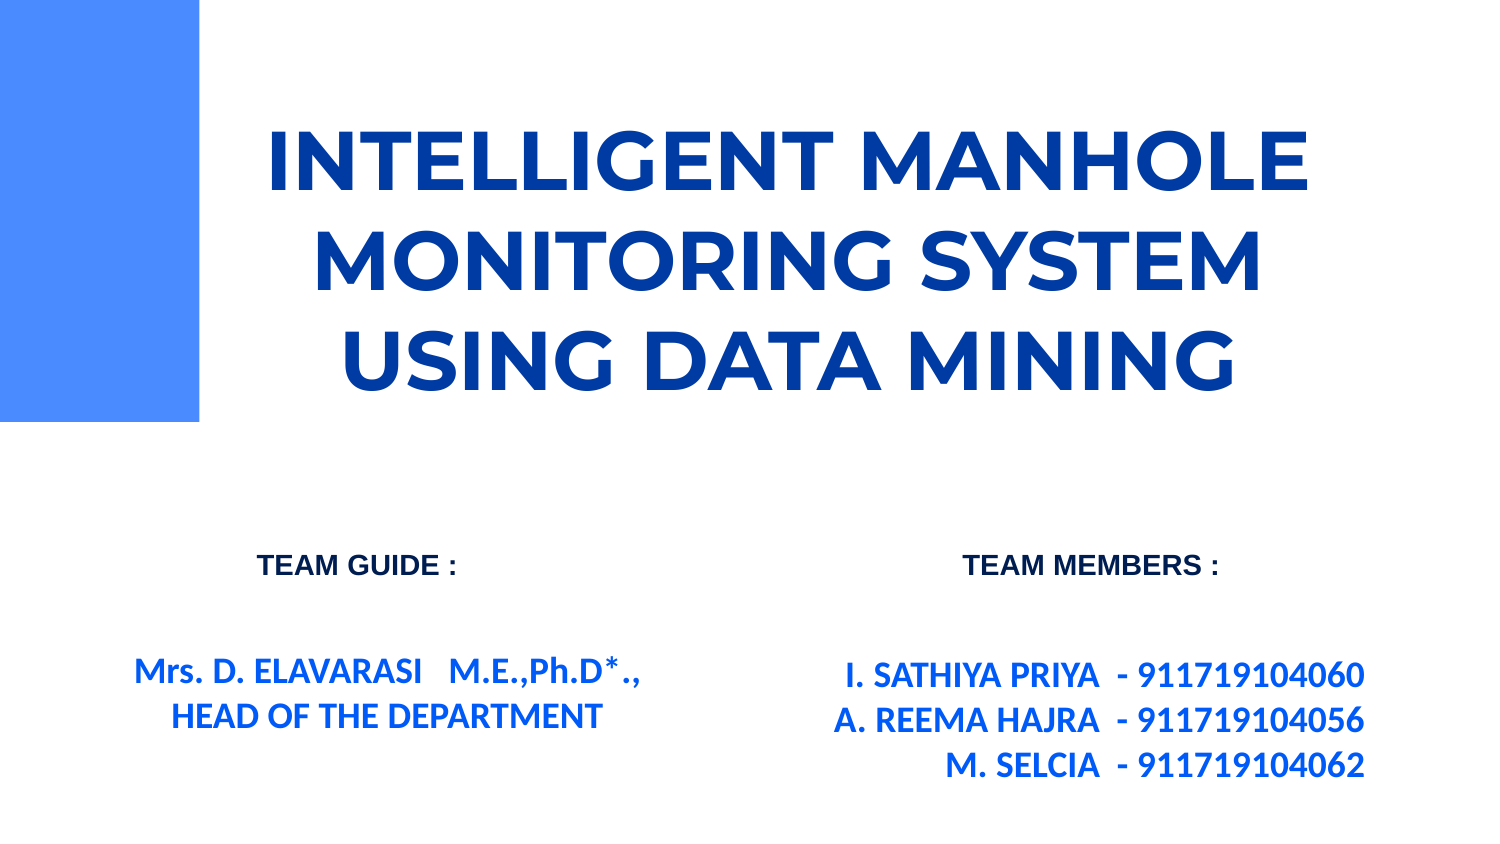

# INTELLIGENT MANHOLE MONITORING SYSTEM USING DATA MINING
TEAM MEMBERS :
TEAM GUIDE :
I. SATHIYA PRIYA  - 911719104060
 A. REEMA HAJRA  - 911719104056
M. SELCIA  - 911719104062
Mrs. D. ELAVARASI   M.E.,Ph.D*.,
HEAD OF THE DEPARTMENT